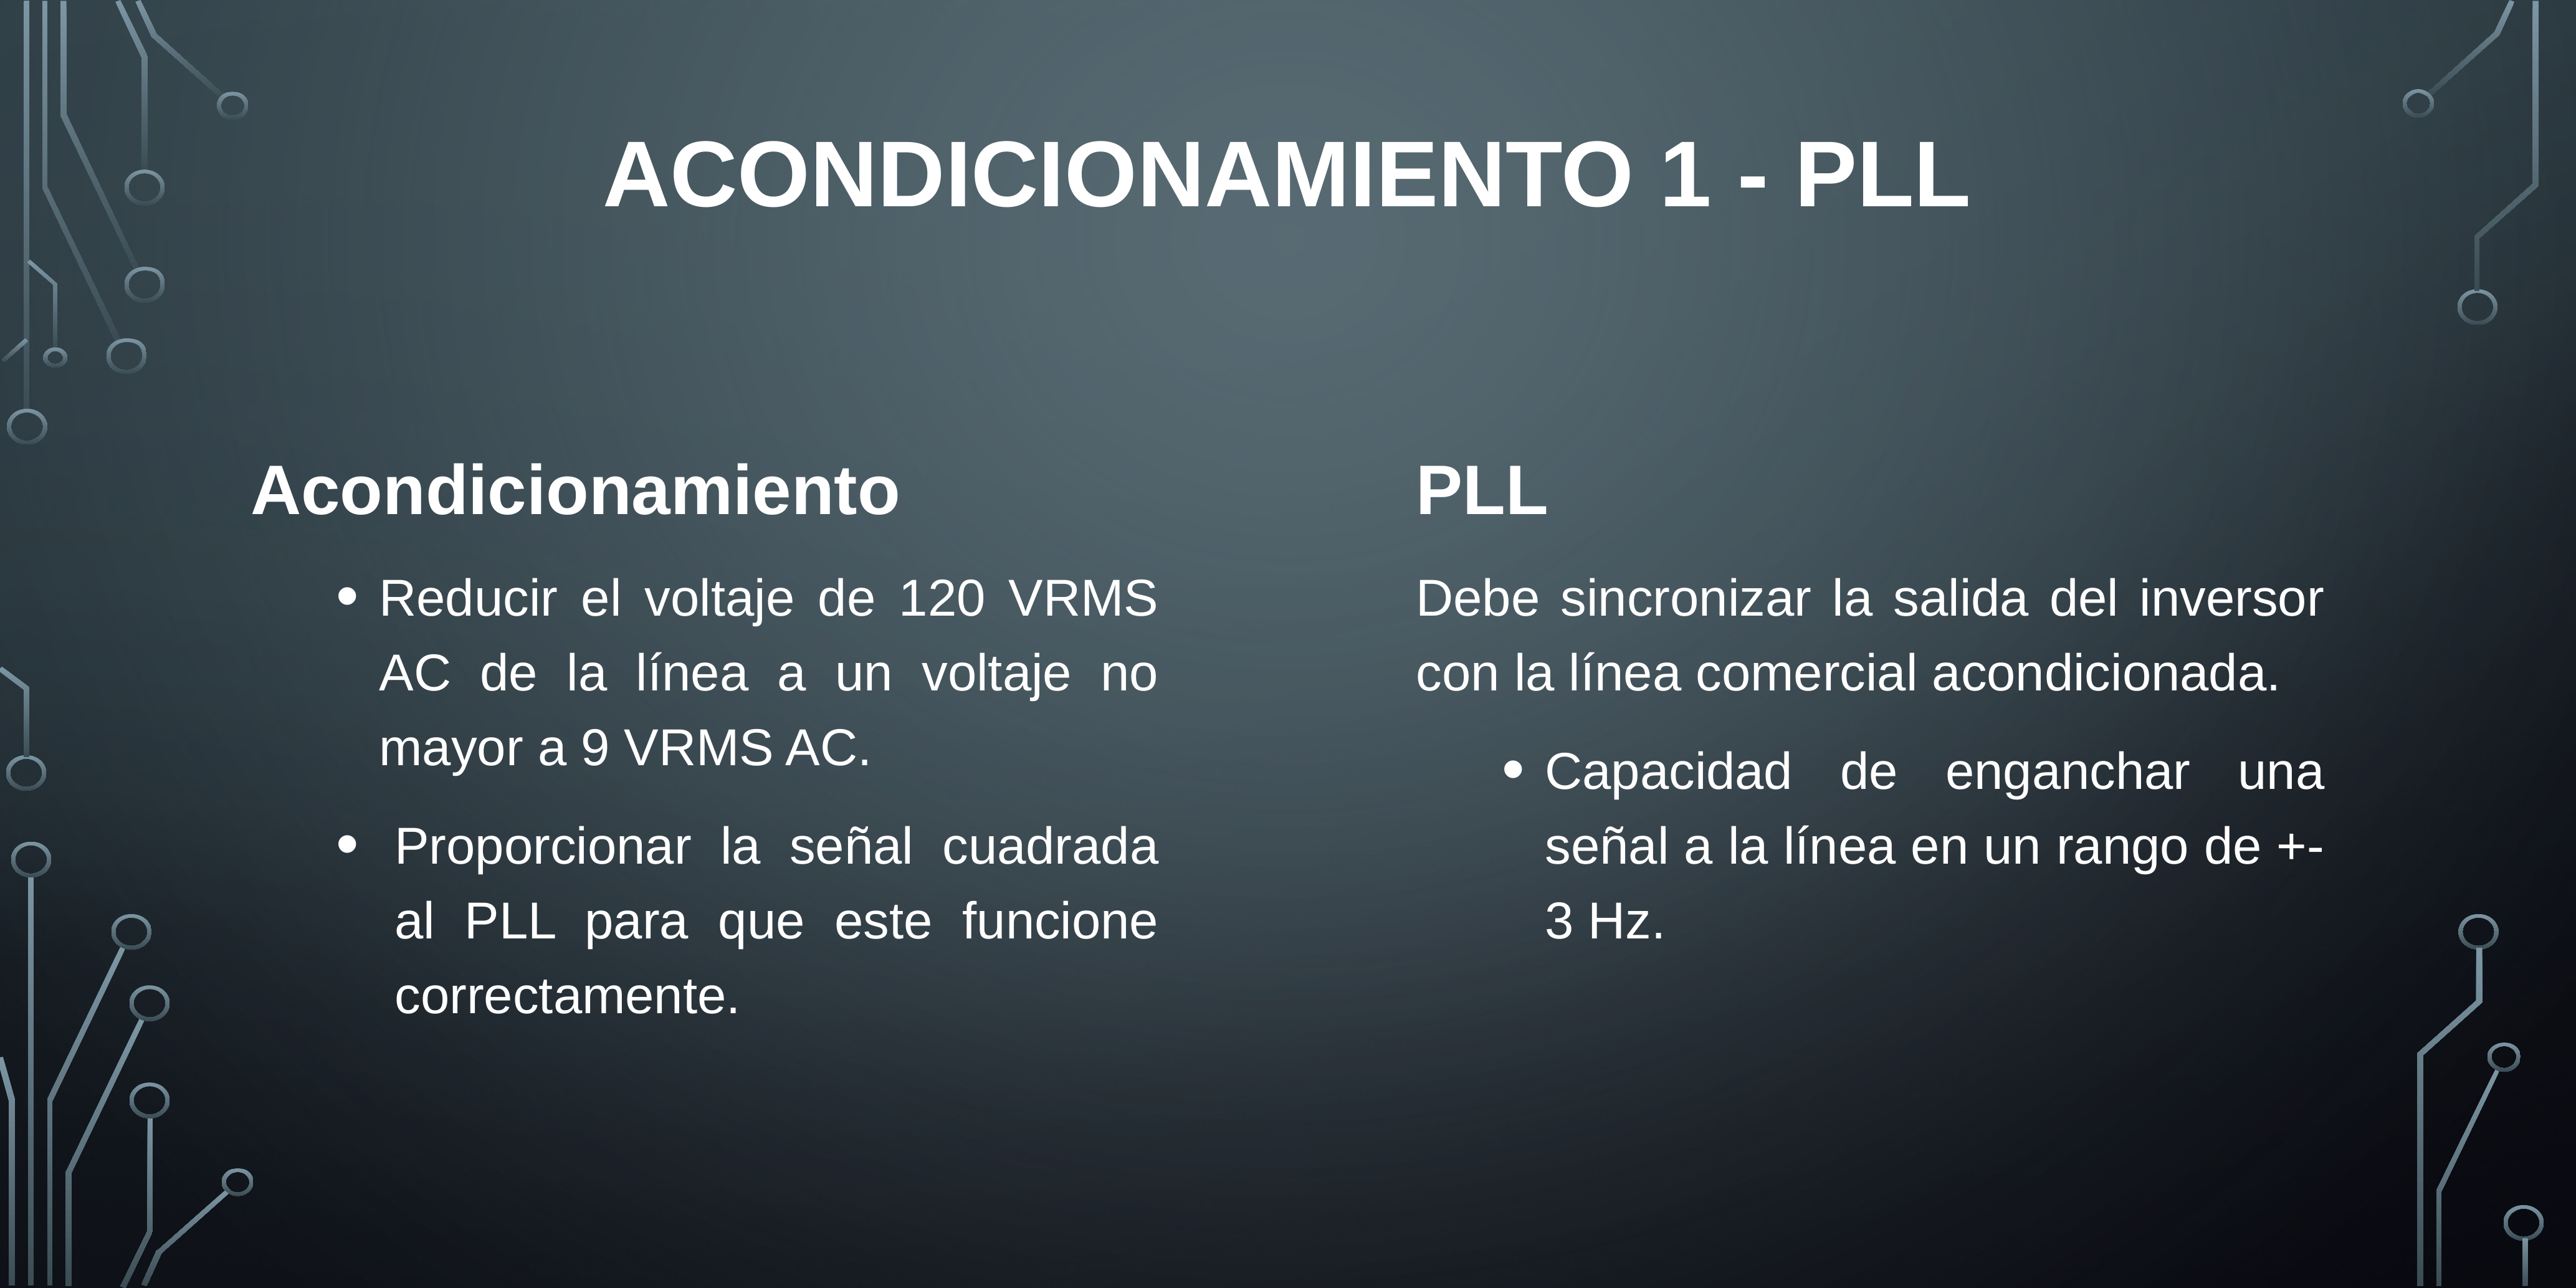

# Acondicionamiento 1 - PLL
Acondicionamiento
Reducir el voltaje de 120 VRMS AC de la línea a un voltaje no mayor a 9 VRMS AC.
Proporcionar la señal cuadrada al PLL para que este funcione correctamente.

PLL
Debe sincronizar la salida del inversor con la línea comercial acondicionada.
Capacidad de enganchar una señal a la línea en un rango de +- 3 Hz.